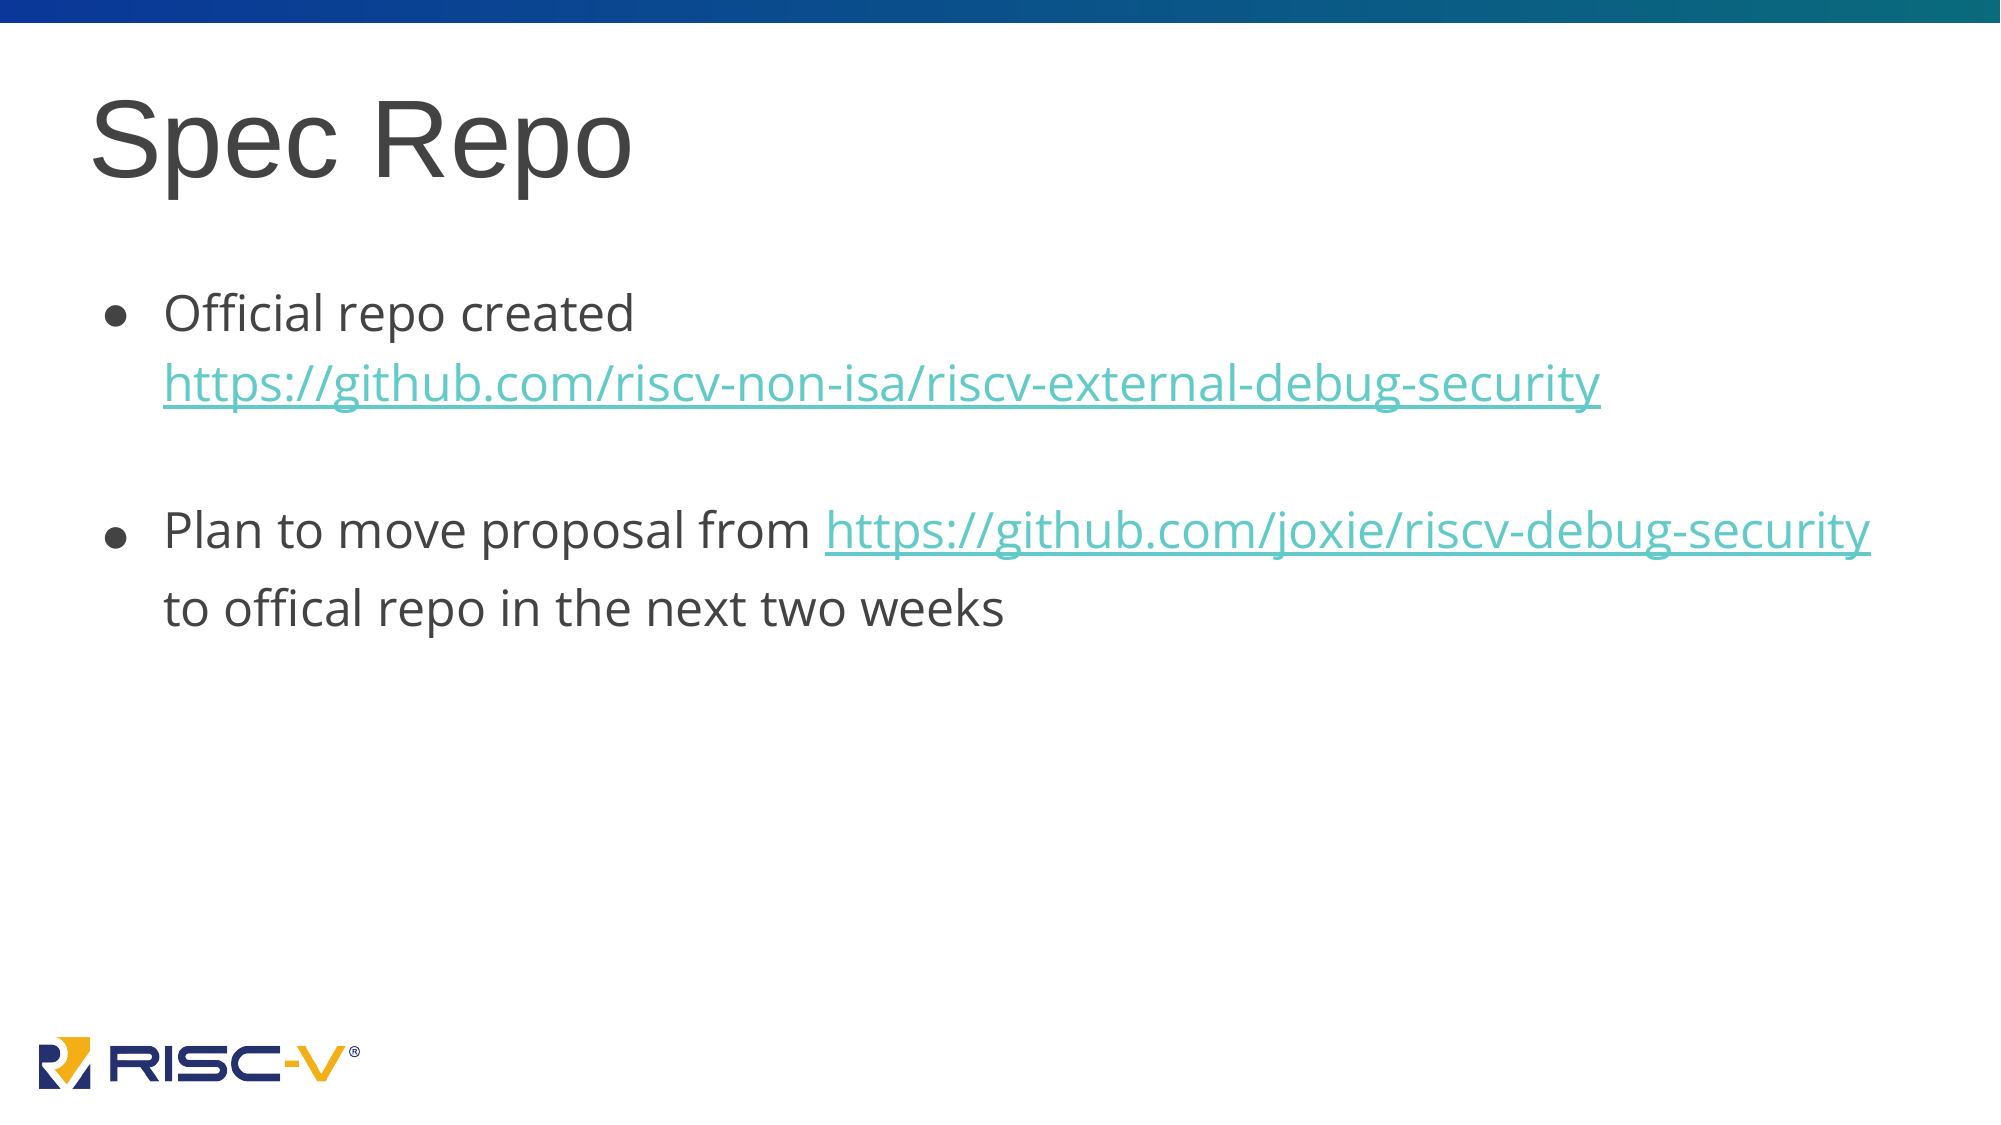

# Spec Repo
Official repo created https://github.com/riscv-non-isa/riscv-external-debug-security

Plan to move proposal from https://github.com/joxie/riscv-debug-security to offical repo in the next two weeks